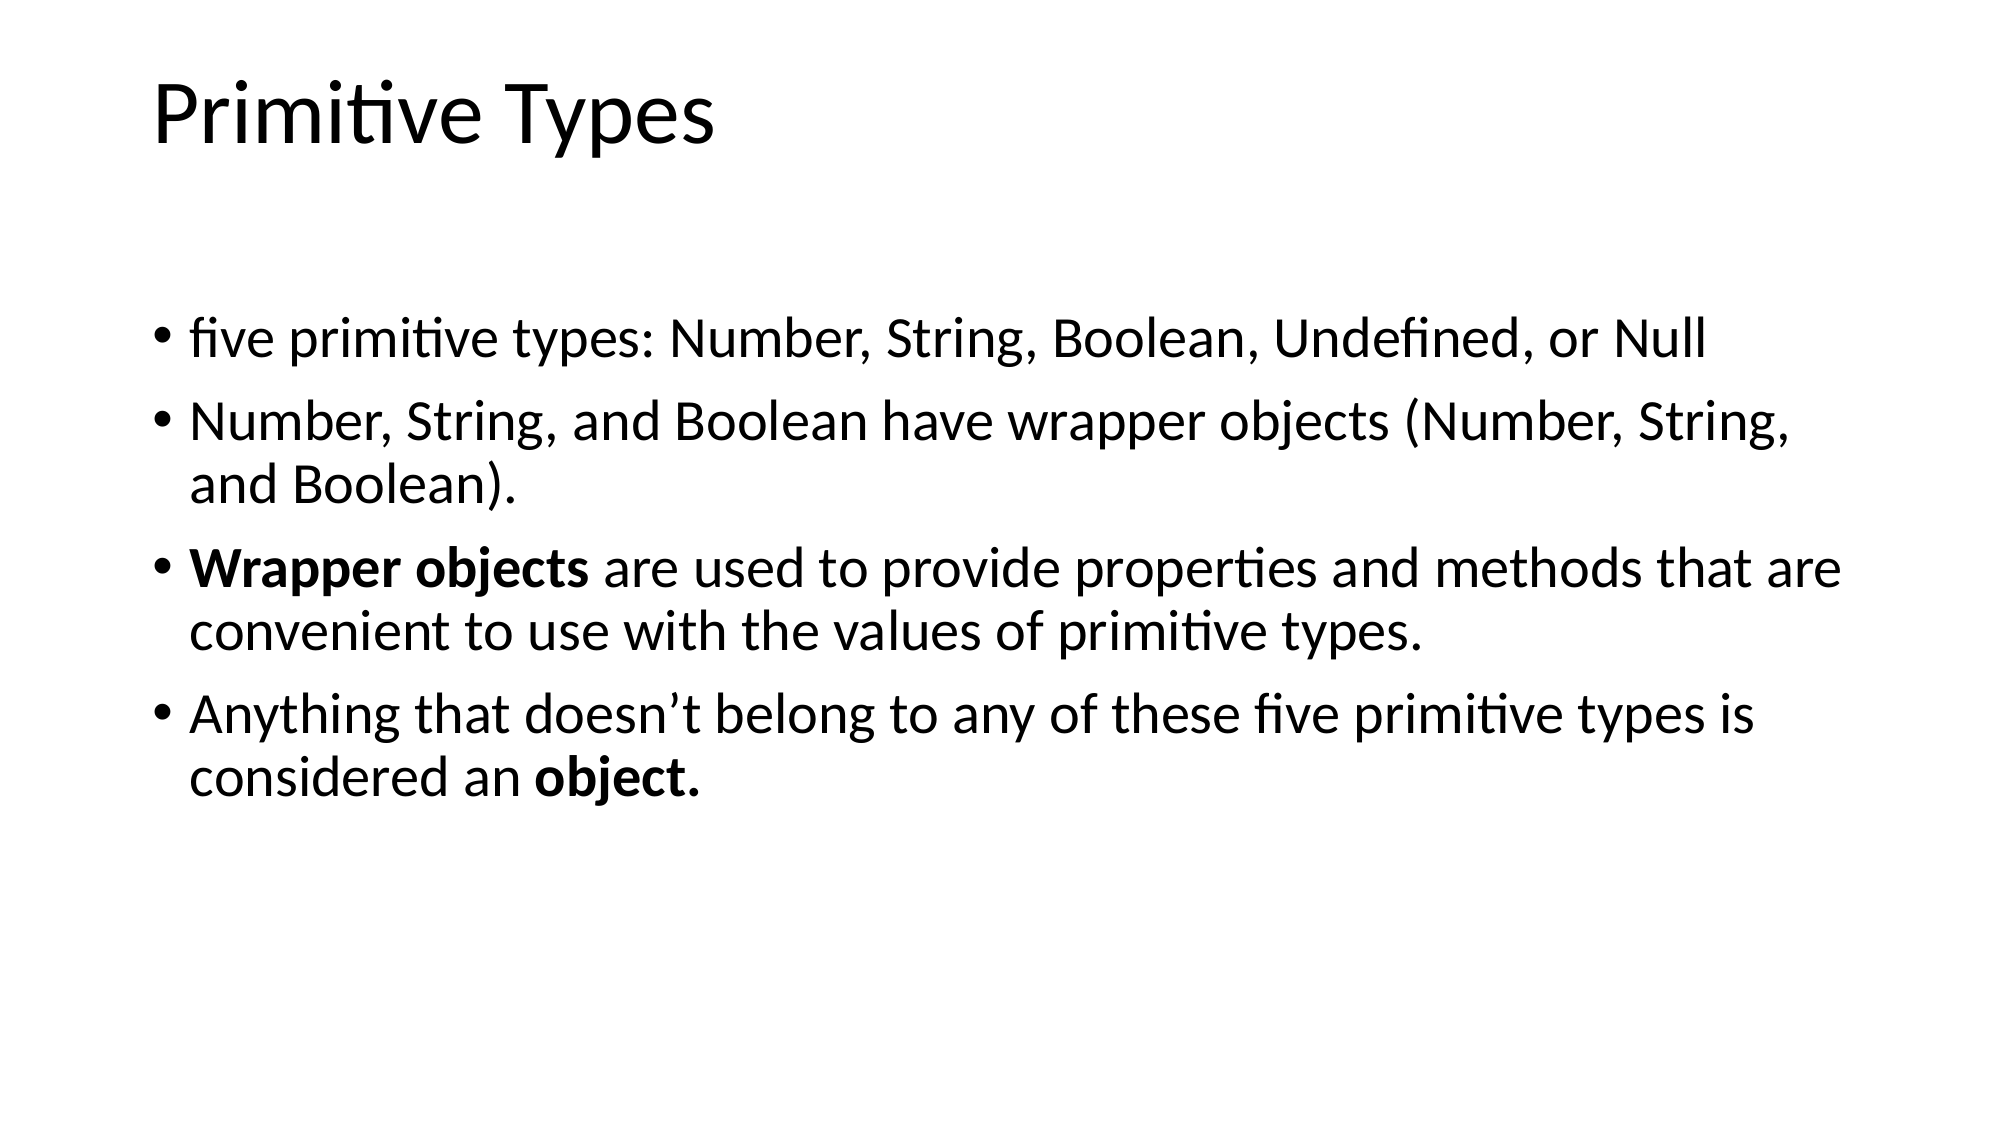

# Primitive Types
five primitive types: Number, String, Boolean, Undefined, or Null
Number, String, and Boolean have wrapper objects (Number, String, and Boolean).
Wrapper objects are used to provide properties and methods that are convenient to use with the values of primitive types.
Anything that doesn’t belong to any of these five primitive types is considered an object.